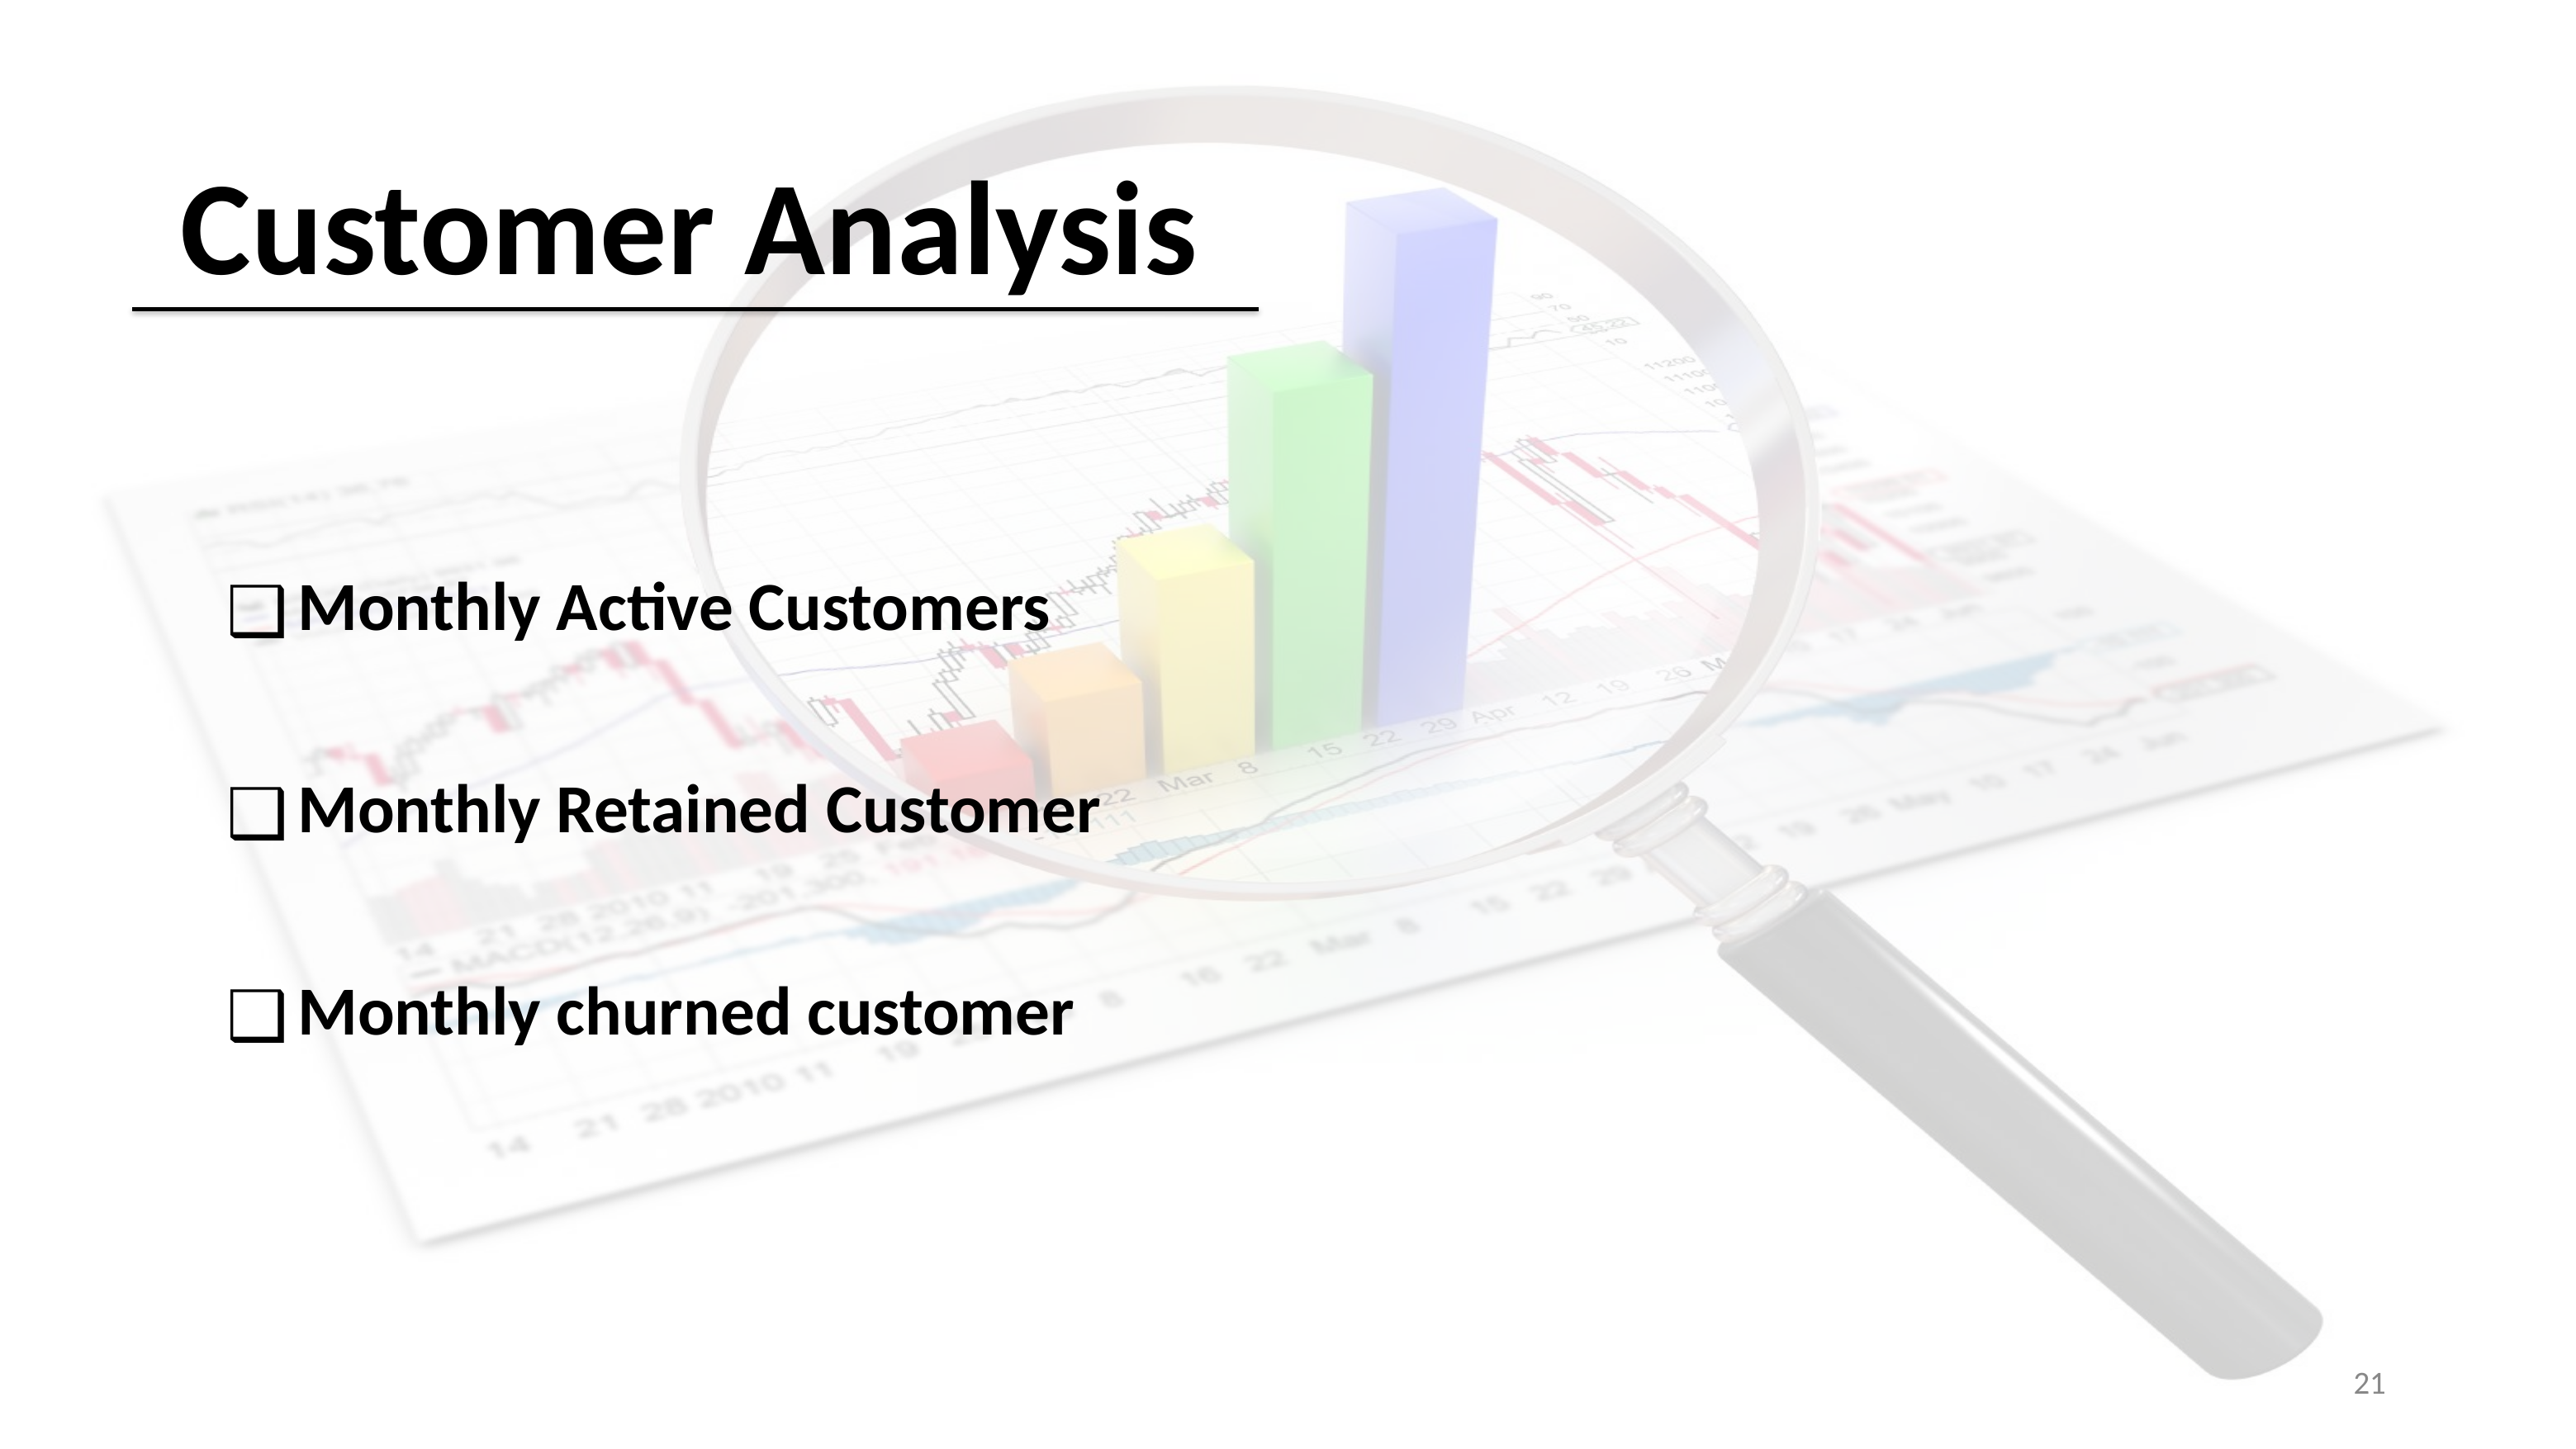

# Customer Analysis
Monthly Active Customers

Monthly Retained Customer

Monthly churned customer

21